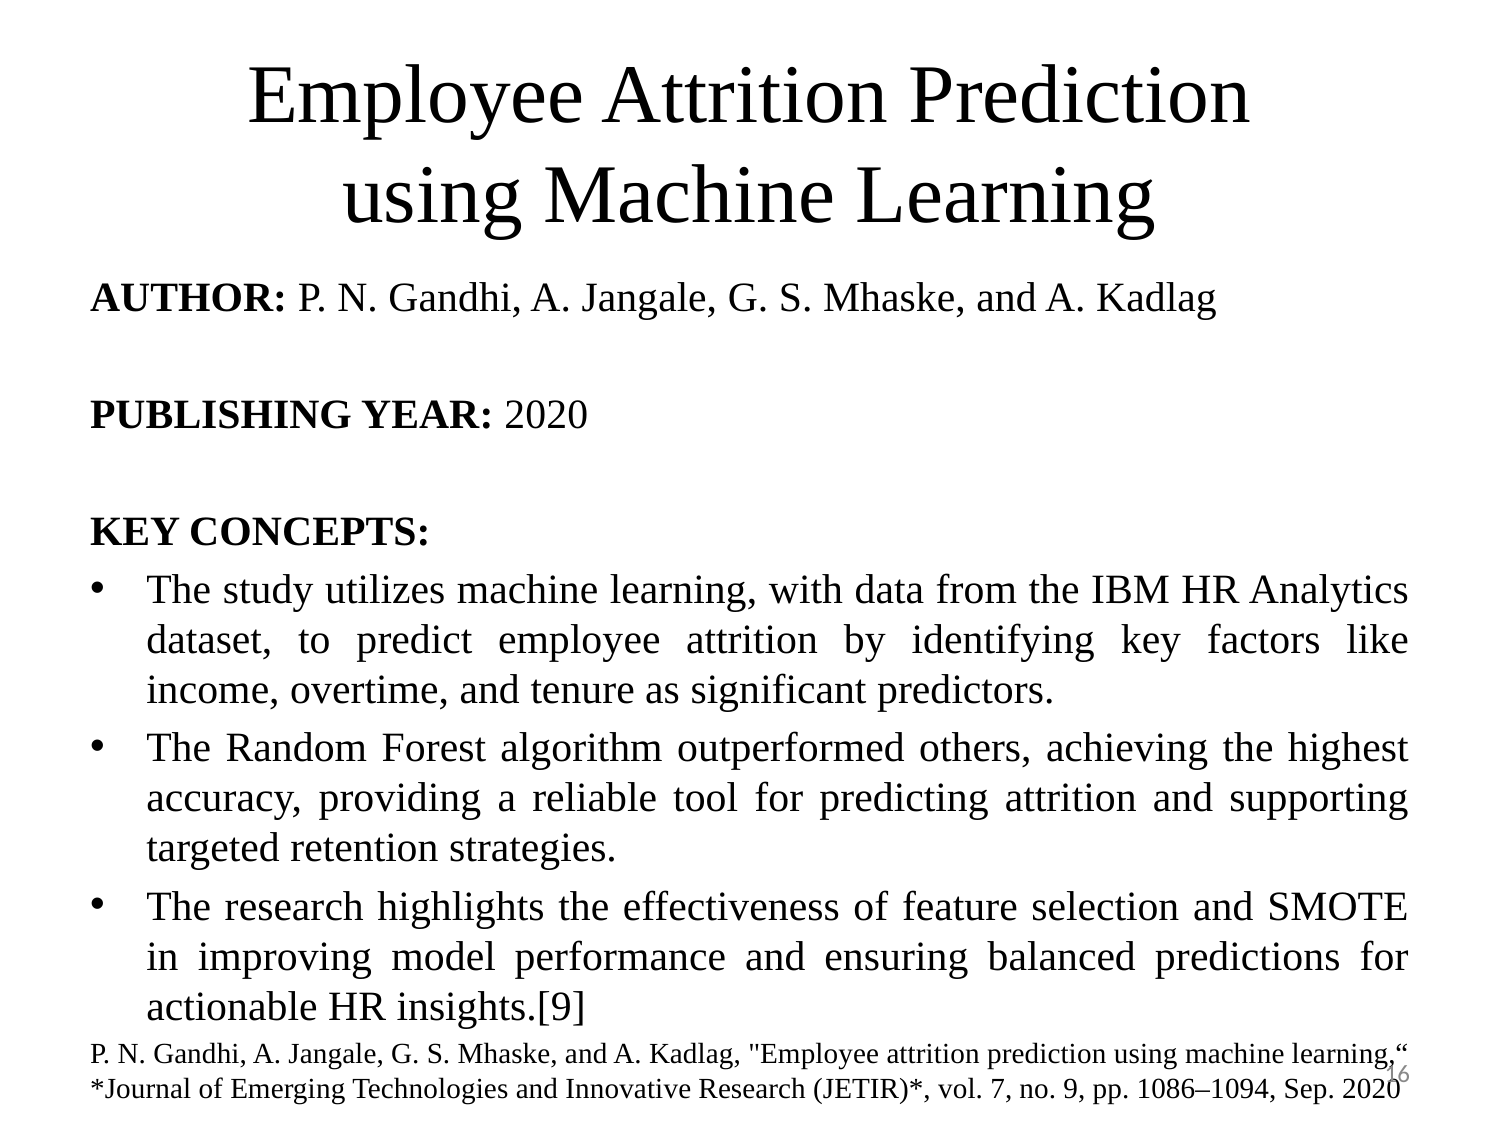

# Employee Attrition Prediction using Machine Learning
AUTHOR: P. N. Gandhi, A. Jangale, G. S. Mhaske, and A. Kadlag

PUBLISHING YEAR: 2020

KEY CONCEPTS:
The study utilizes machine learning, with data from the IBM HR Analytics dataset, to predict employee attrition by identifying key factors like income, overtime, and tenure as significant predictors.
The Random Forest algorithm outperformed others, achieving the highest accuracy, providing a reliable tool for predicting attrition and supporting targeted retention strategies.
The research highlights the effectiveness of feature selection and SMOTE in improving model performance and ensuring balanced predictions for actionable HR insights.[9]
P. N. Gandhi, A. Jangale, G. S. Mhaske, and A. Kadlag, "Employee attrition prediction using machine learning,“ *Journal of Emerging Technologies and Innovative Research (JETIR)*, vol. 7, no. 9, pp. 1086–1094, Sep. 2020
16